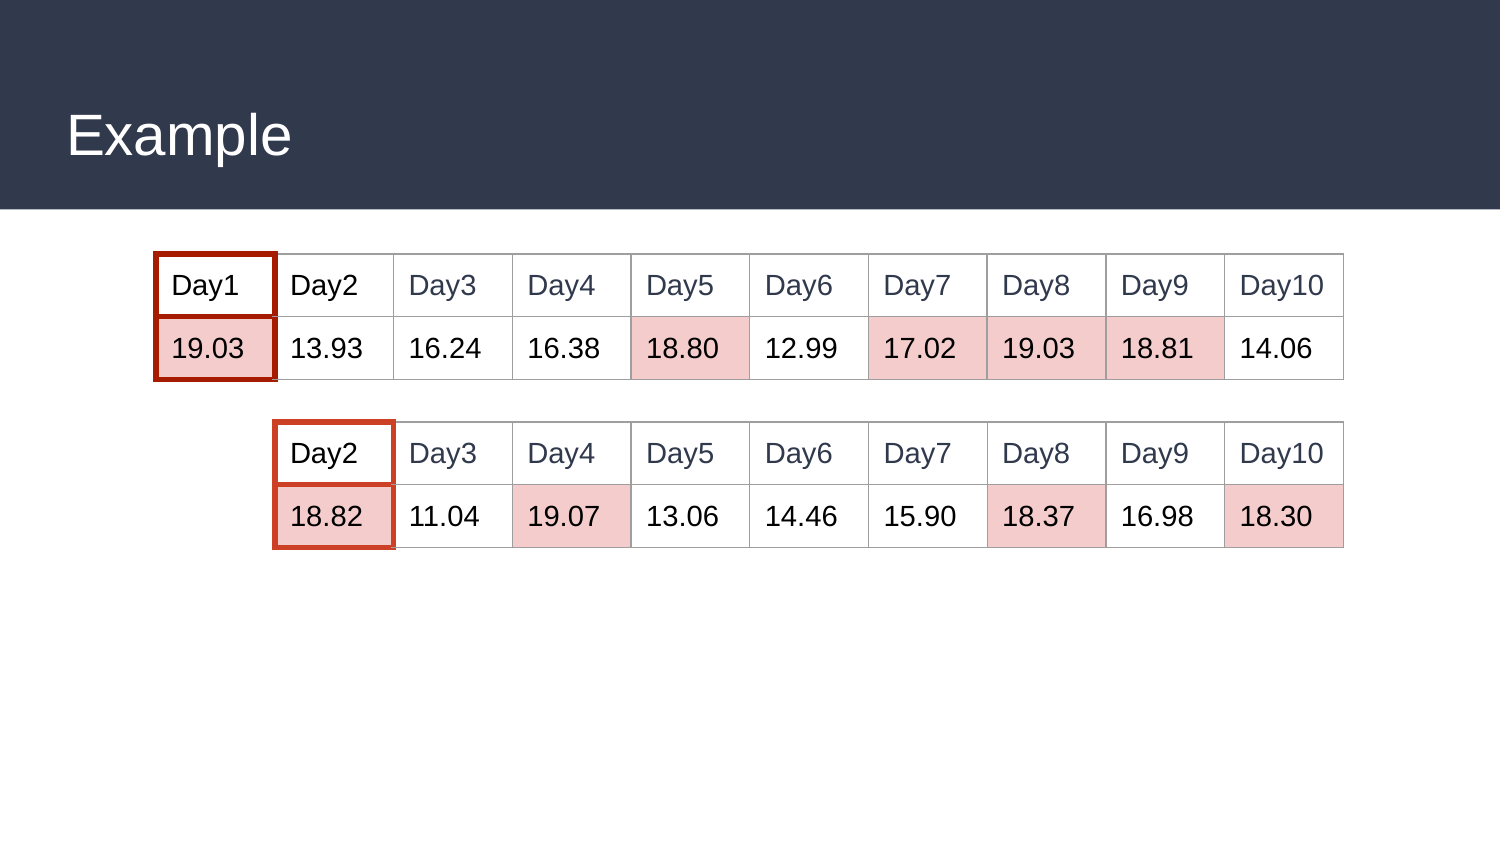

# Example
| Day1 | Day2 | Day3 | Day4 | Day5 | Day6 | Day7 | Day8 | Day9 | Day10 |
| --- | --- | --- | --- | --- | --- | --- | --- | --- | --- |
| 19.03 | 13.93 | 16.24 | 16.38 | 18.80 | 12.99 | 17.02 | 19.03 | 18.81 | 14.06 |
| Day2 | Day3 | Day4 | Day5 | Day6 | Day7 | Day8 | Day9 | Day10 |
| --- | --- | --- | --- | --- | --- | --- | --- | --- |
| 18.82 | 11.04 | 19.07 | 13.06 | 14.46 | 15.90 | 18.37 | 16.98 | 18.30 |